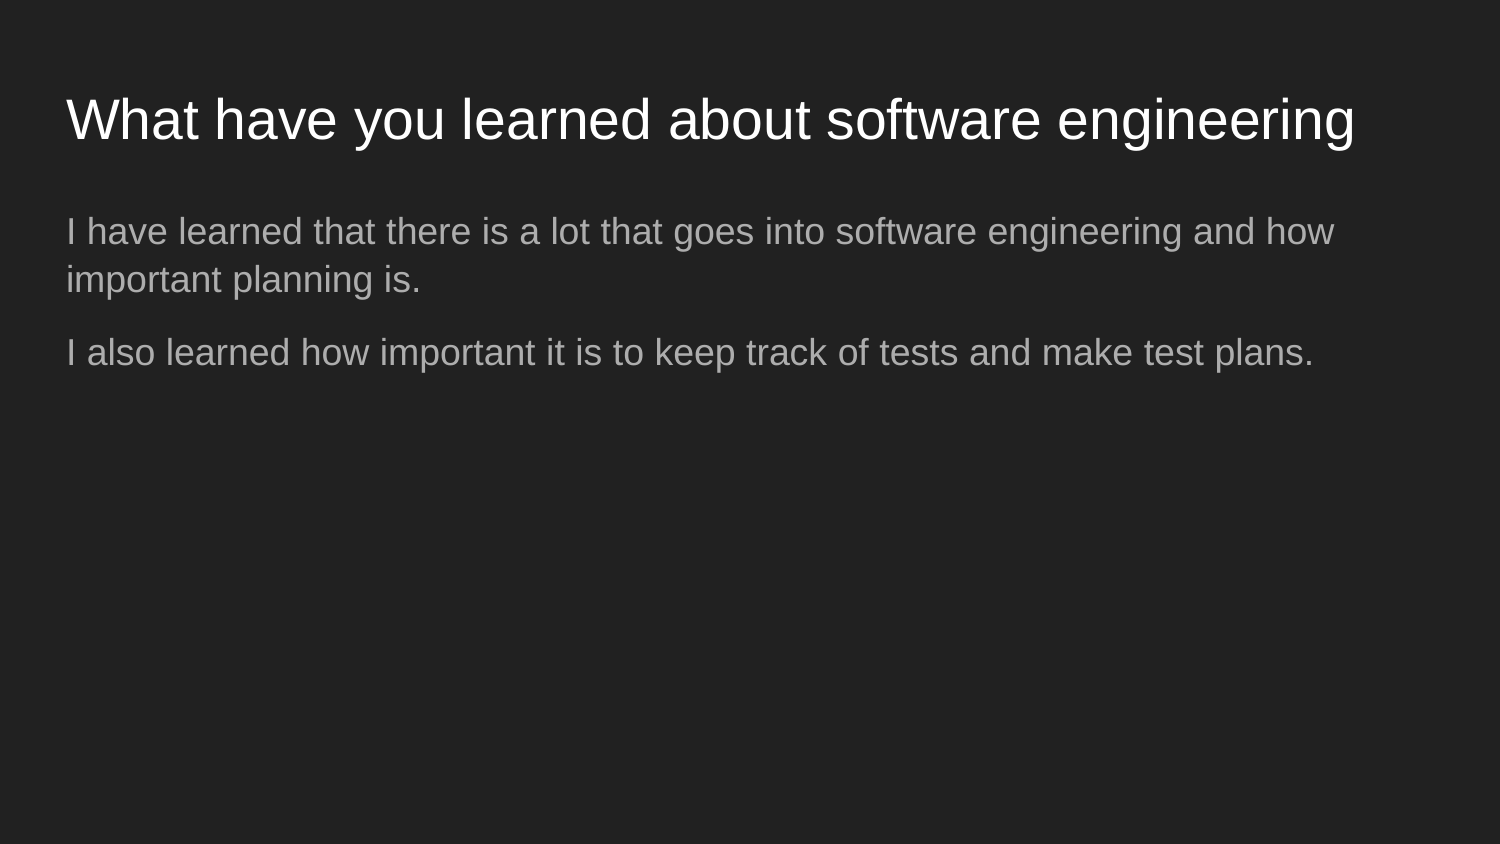

# What have you learned about software engineering
I have learned that there is a lot that goes into software engineering and how important planning is.
I also learned how important it is to keep track of tests and make test plans.